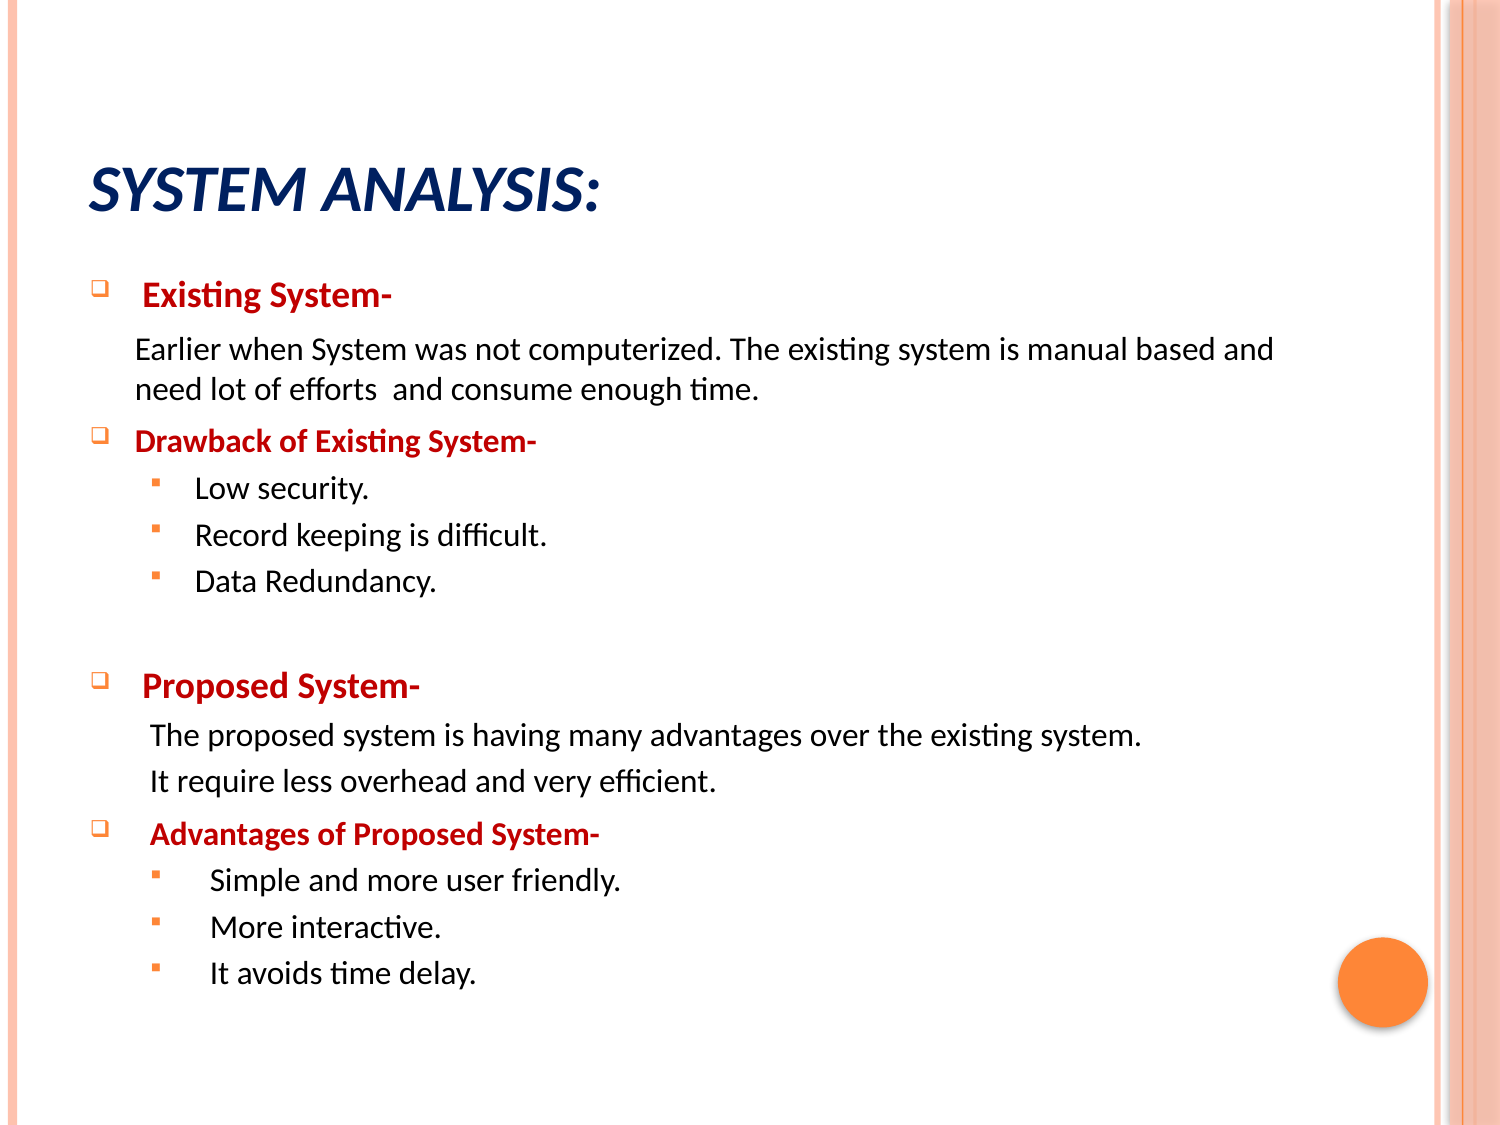

# System analysis:
 Existing System-
	Earlier when System was not computerized. The existing system is manual based and need lot of efforts  and consume enough time.
Drawback of Existing System-
Low security.
Record keeping is difficult.
Data Redundancy.

 Proposed System-
The proposed system is having many advantages over the existing system.
It require less overhead and very efficient.
  Advantages of Proposed System-
  Simple and more user friendly.
  More interactive.
  It avoids time delay.